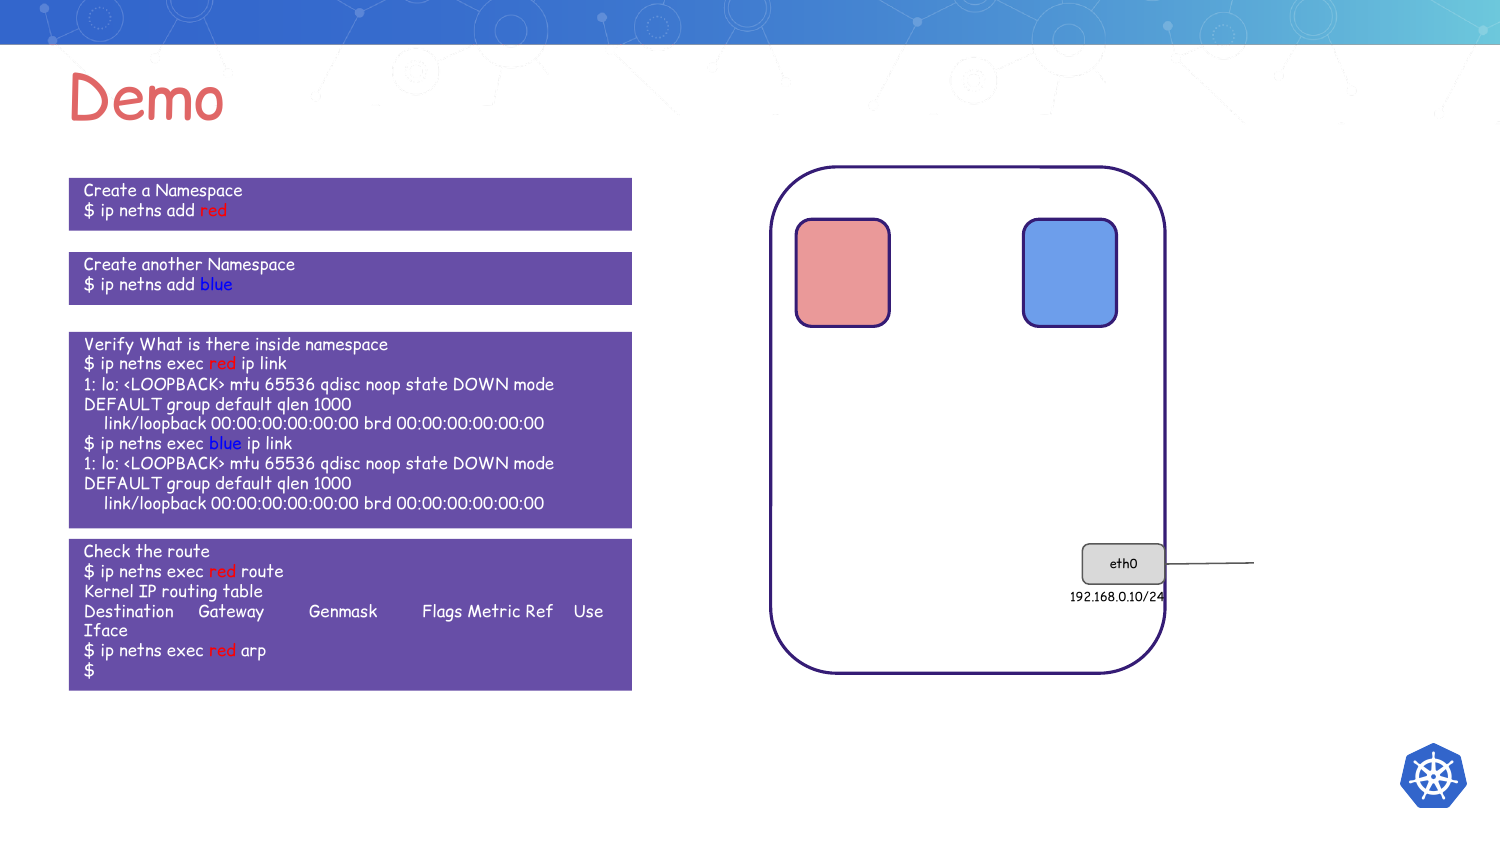

# Demo

Create a Namespace
$ ip netns add red

Create another Namespace
$ ip netns add blue
Verify What is there inside namespace
$ ip netns exec red ip link
1: lo: <LOOPBACK> mtu 65536 qdisc noop state DOWN mode DEFAULT group default qlen 1000
    link/loopback 00:00:00:00:00:00 brd 00:00:00:00:00:00
$ ip netns exec blue ip link
1: lo: <LOOPBACK> mtu 65536 qdisc noop state DOWN mode DEFAULT group default qlen 1000
    link/loopback 00:00:00:00:00:00 brd 00:00:00:00:00:00

Check the route
$ ip netns exec red route
Kernel IP routing table
Destination     Gateway         Genmask         Flags Metric Ref    Use Iface
$ ip netns exec red arp
$

eth0
192.168.0.10/24